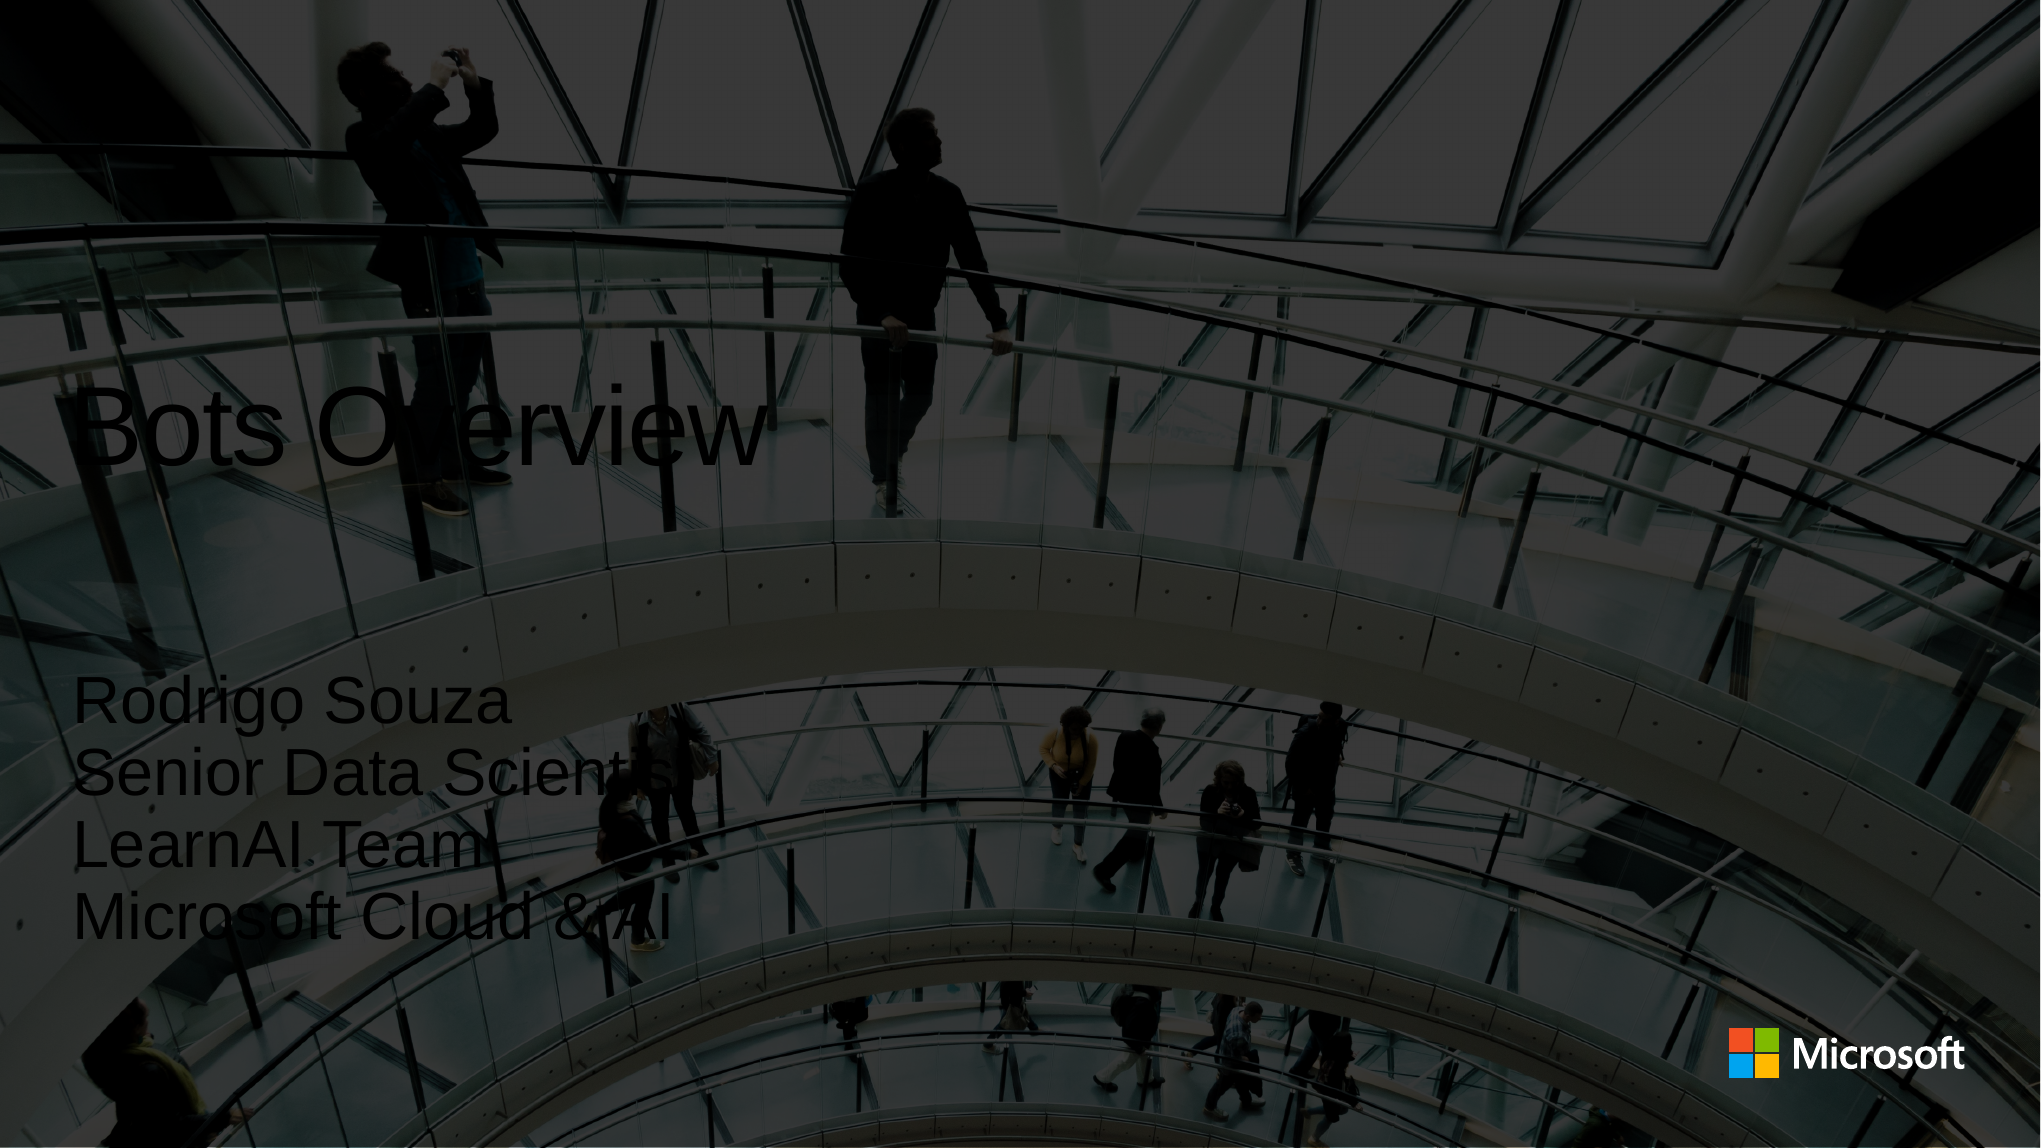

# Bots Overview
Rodrigo Souza
Senior Data Scientist
LearnAI Team
Microsoft Cloud & AI